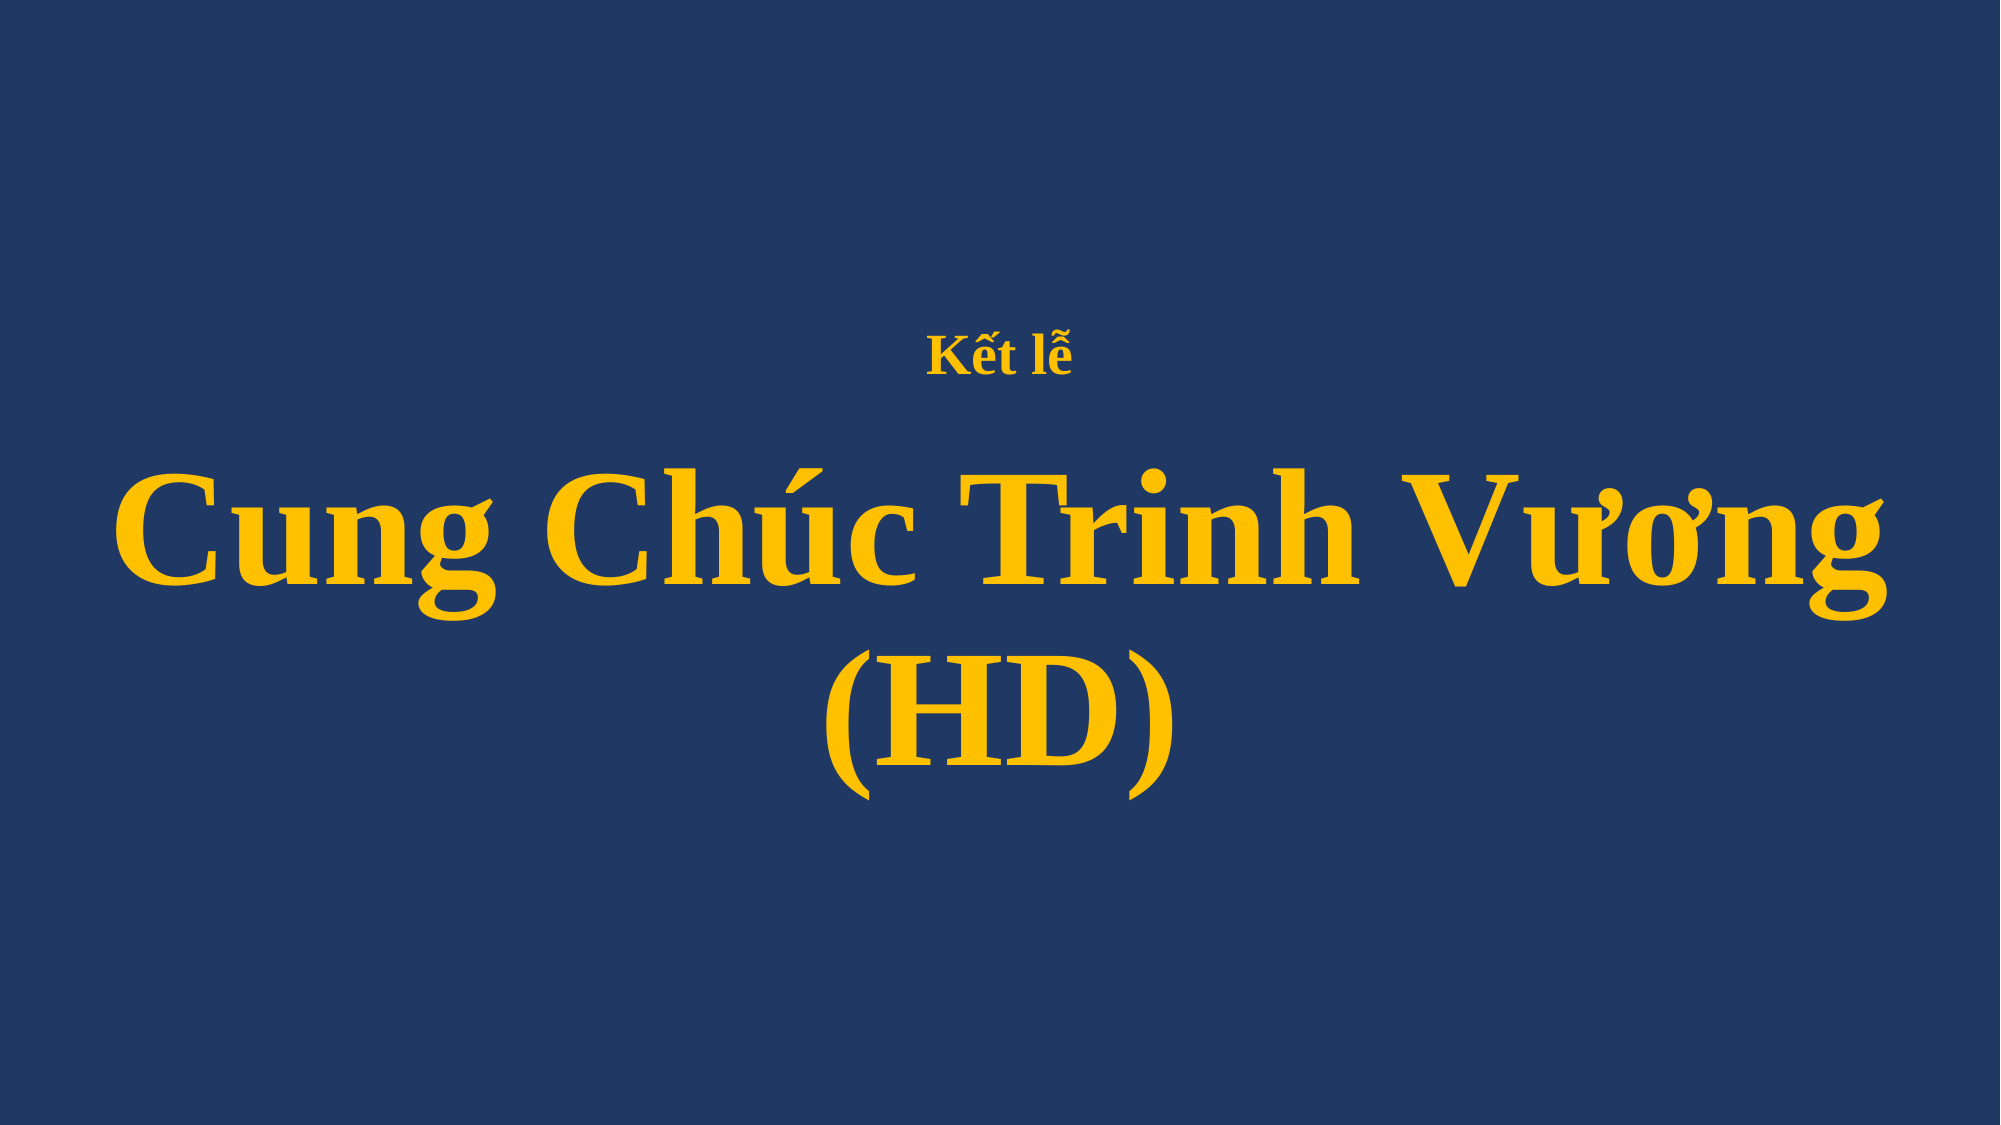

# Kết lễ Cung Chúc Trinh Vương (HD)